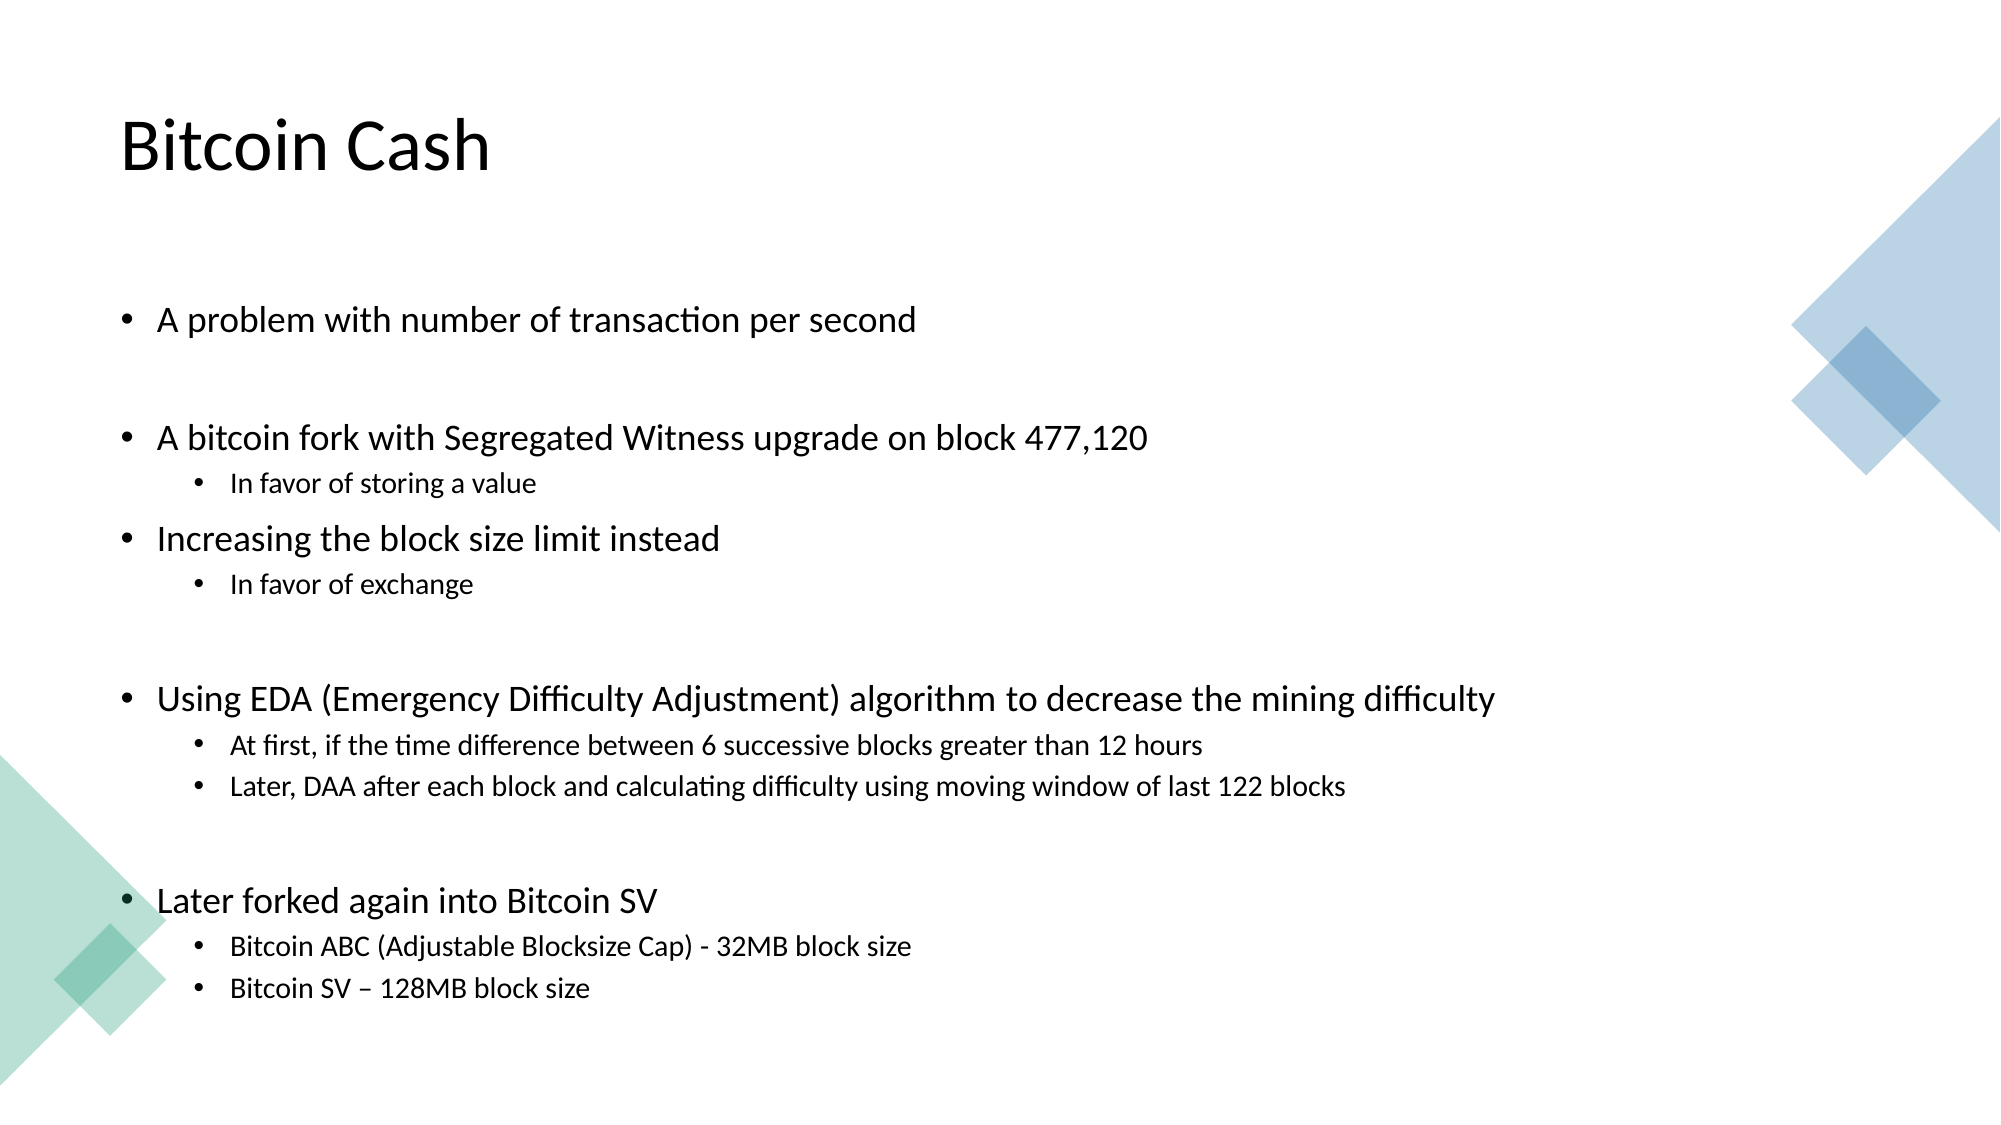

# Bitcoin Cash

A problem with number of transaction per second

A bitcoin fork with Segregated Witness upgrade on block 477,120
In favor of storing a value
Increasing the block size limit instead
In favor of exchange

Using EDA (Emergency Difficulty Adjustment) algorithm to decrease the mining difficulty
At first, if the time difference between 6 successive blocks greater than 12 hours
Later, DAA after each block and calculating difficulty using moving window of last 122 blocks

Later forked again into Bitcoin SV
Bitcoin ABC (Adjustable Blocksize Cap) - 32MB block size
Bitcoin SV – 128MB block size